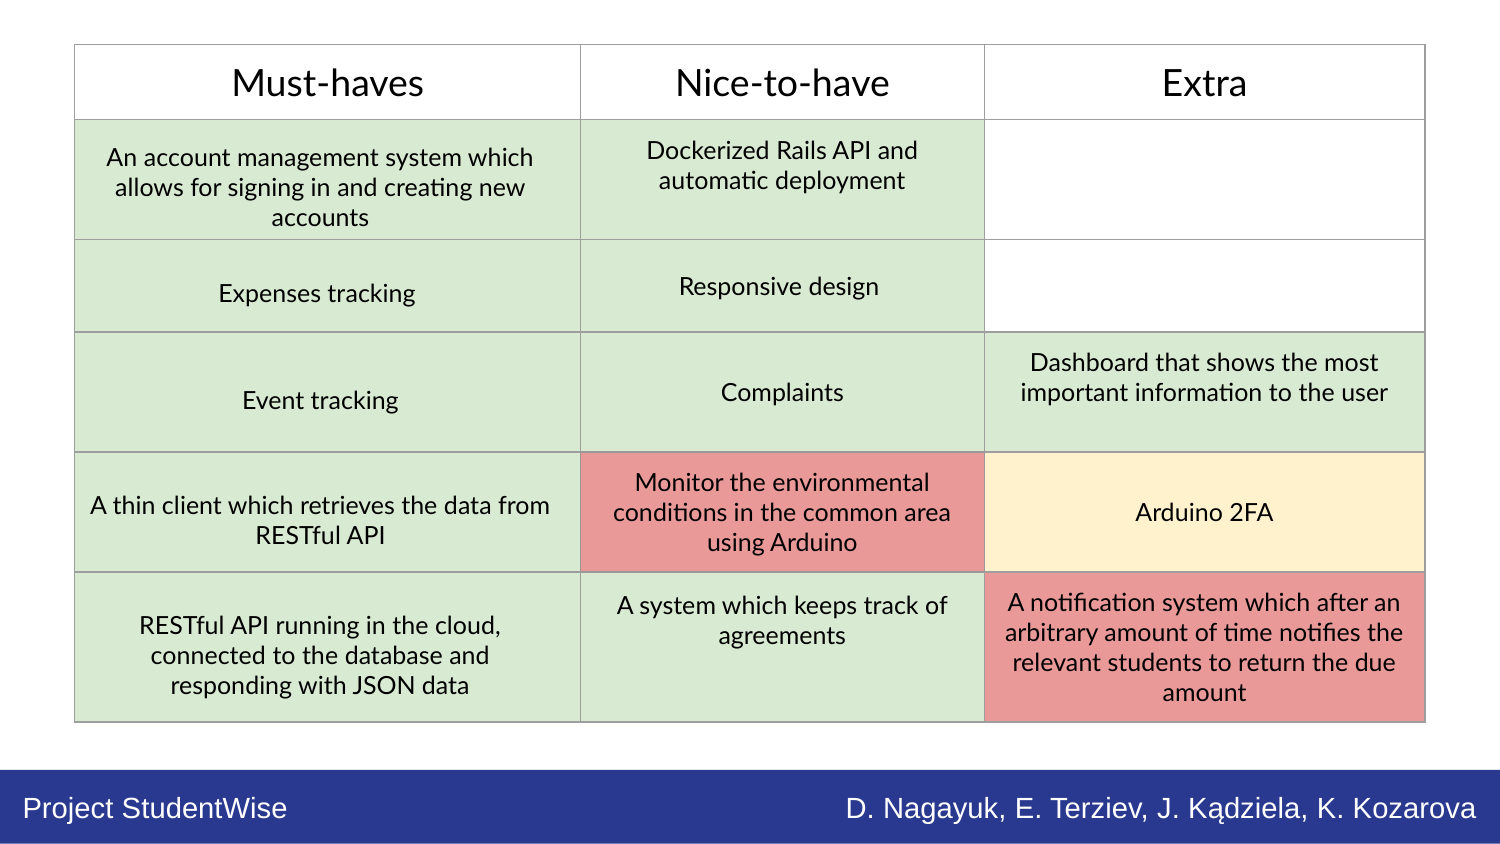

| Must-haves | Nice-to-have | Extra |
| --- | --- | --- |
| An account management system which allows for signing in and creating new accounts | Dockerized Rails API and automatic deployment |  |
| Expenses tracking | Responsive design |  |
| Event tracking | Complaints | Dashboard that shows the most important information to the user |
| A thin client which retrieves the data from RESTful API | Monitor the environmental conditions in the common area using Arduino | Arduino 2FA |
| RESTful API running in the cloud, connected to the database and responding with JSON data | A system which keeps track of agreements | A notification system which after an arbitrary amount of time notifies the relevant students to return the due amount |